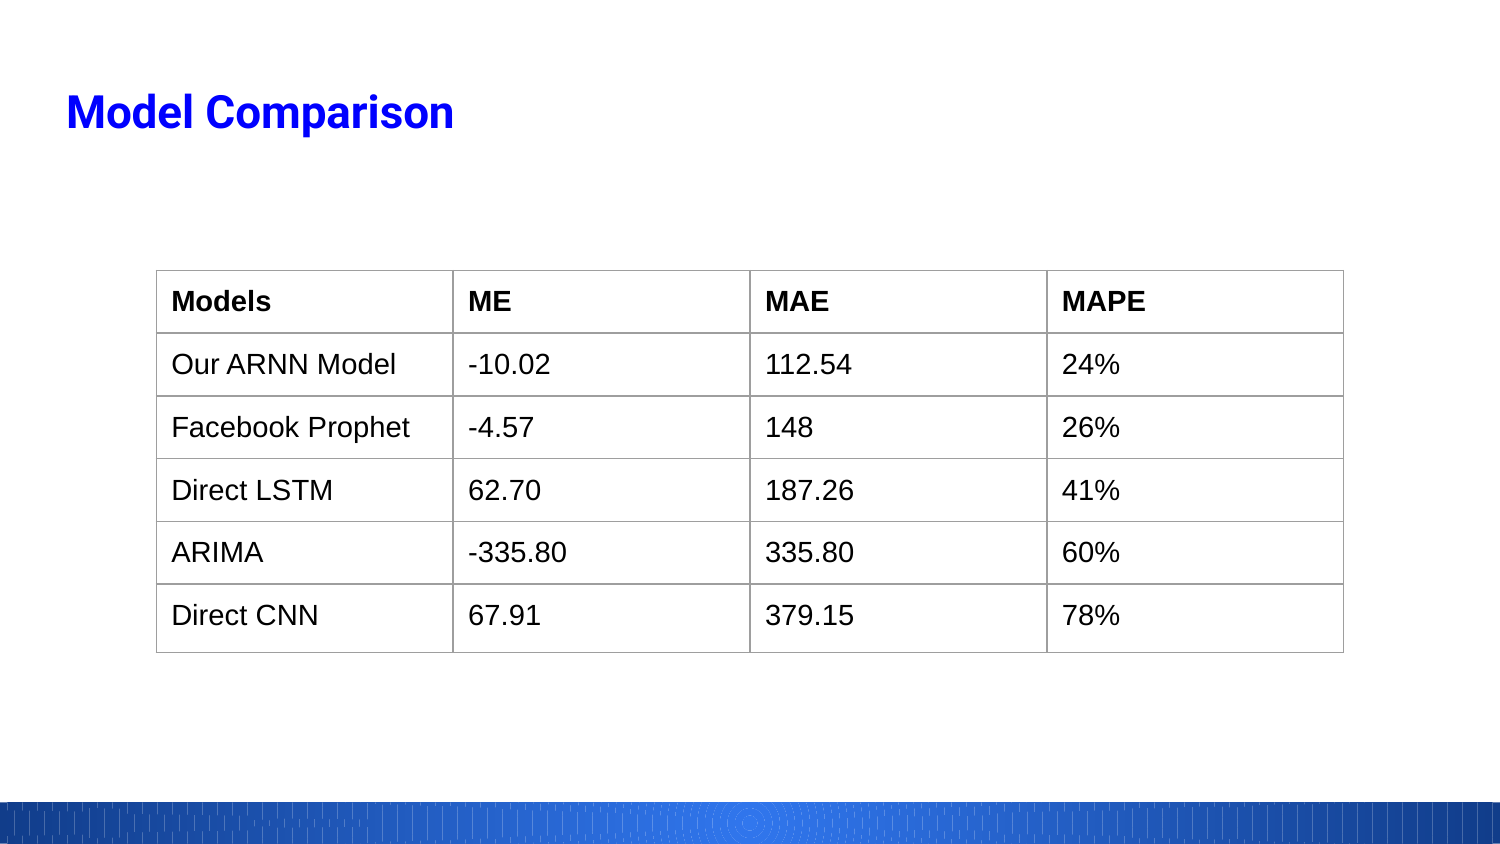

# Model Comparison
| Models | ME | MAE | MAPE |
| --- | --- | --- | --- |
| Our ARNN Model | -10.02 | 112.54 | 24% |
| Facebook Prophet | -4.57 | 148 | 26% |
| Direct LSTM | 62.70 | 187.26 | 41% |
| ARIMA | -335.80 | 335.80 | 60% |
| Direct CNN | 67.91 | 379.15 | 78% |